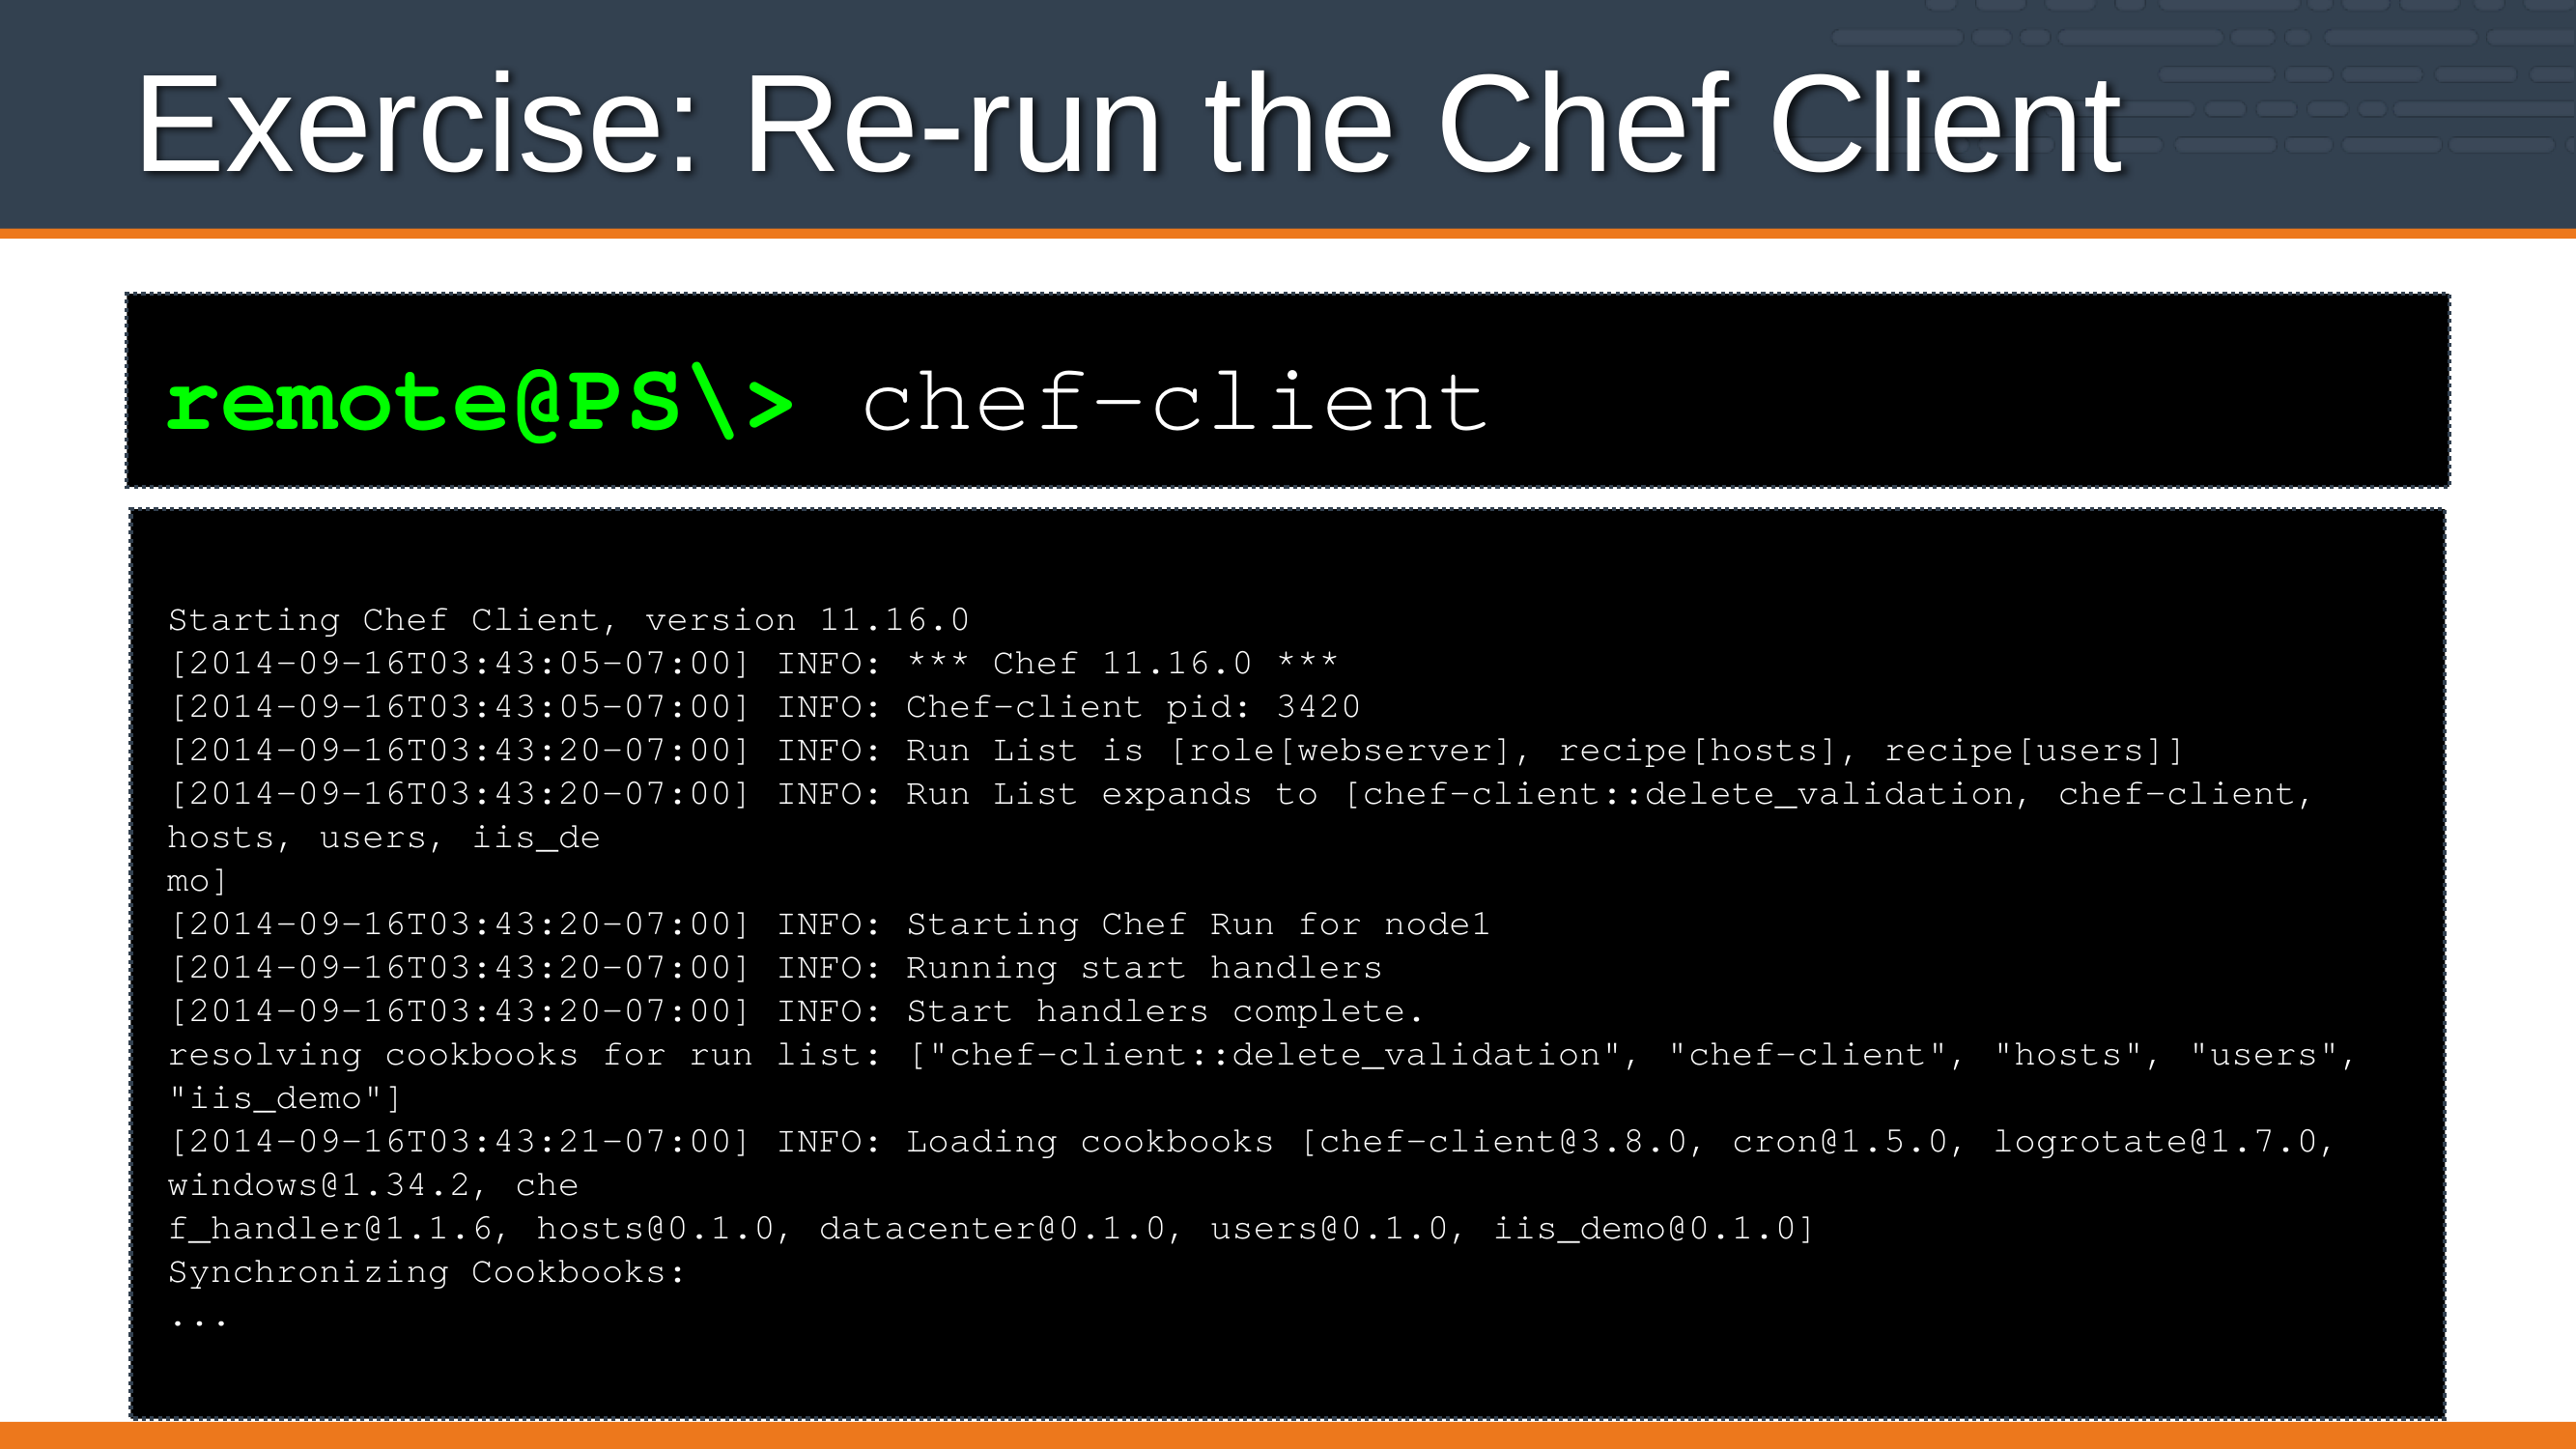

# Exercise: Re-run the Chef Client
remote@PS\> chef-client
Starting Chef Client, version 11.16.0
[2014-09-16T03:43:05-07:00] INFO: *** Chef 11.16.0 ***
[2014-09-16T03:43:05-07:00] INFO: Chef-client pid: 3420
[2014-09-16T03:43:20-07:00] INFO: Run List is [role[webserver], recipe[hosts], recipe[users]]
[2014-09-16T03:43:20-07:00] INFO: Run List expands to [chef-client::delete_validation, chef-client, hosts, users, iis_de
mo]
[2014-09-16T03:43:20-07:00] INFO: Starting Chef Run for node1
[2014-09-16T03:43:20-07:00] INFO: Running start handlers
[2014-09-16T03:43:20-07:00] INFO: Start handlers complete.
resolving cookbooks for run list: ["chef-client::delete_validation", "chef-client", "hosts", "users", "iis_demo"]
[2014-09-16T03:43:21-07:00] INFO: Loading cookbooks [chef-client@3.8.0, cron@1.5.0, logrotate@1.7.0, windows@1.34.2, che
f_handler@1.1.6, hosts@0.1.0, datacenter@0.1.0, users@0.1.0, iis_demo@0.1.0]
Synchronizing Cookbooks:
...